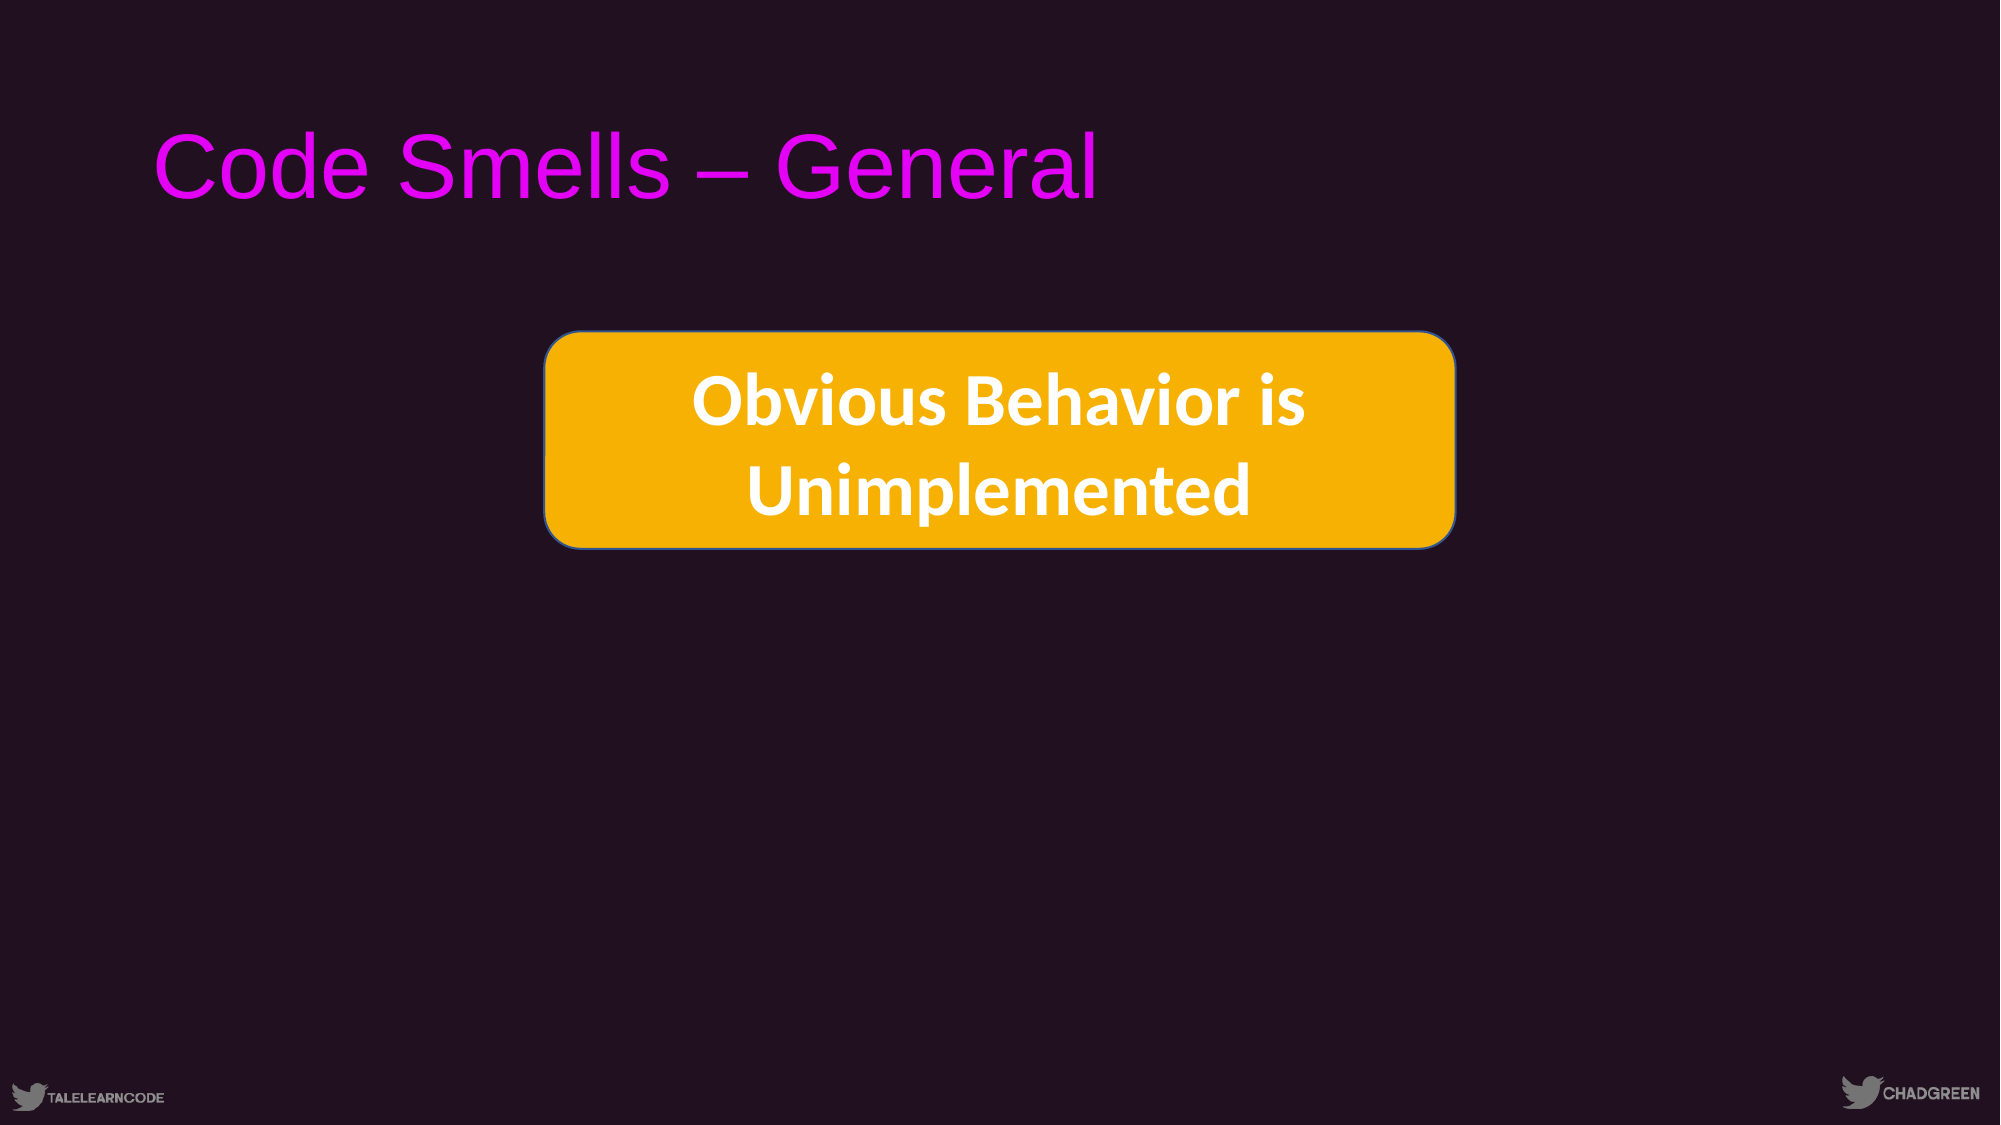

# Code Smells – General
Obvious Behavior is Unimplemented